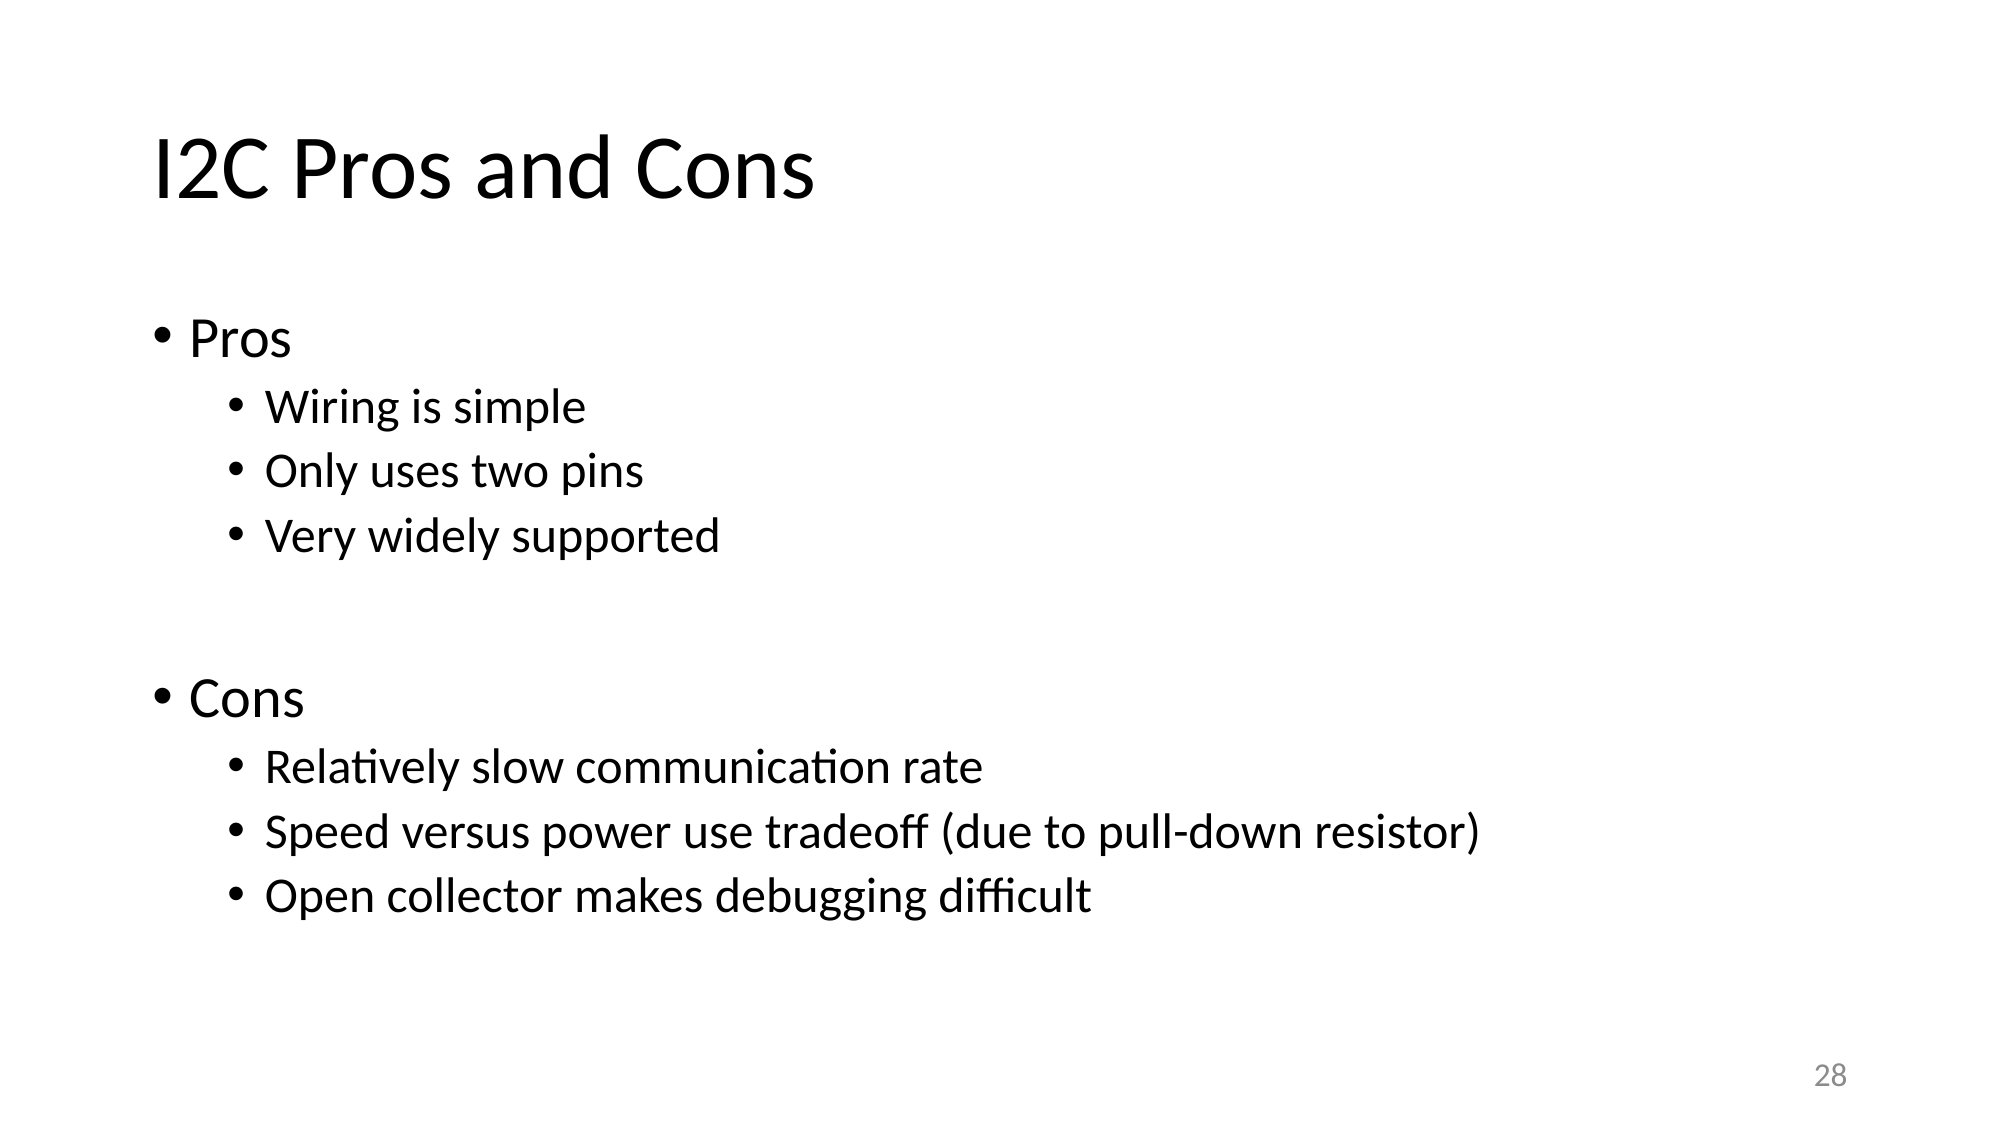

# I2C Pros and Cons
Pros
Wiring is simple
Only uses two pins
Very widely supported

Cons
Relatively slow communication rate
Speed versus power use tradeoff (due to pull-down resistor)
Open collector makes debugging difficult
28